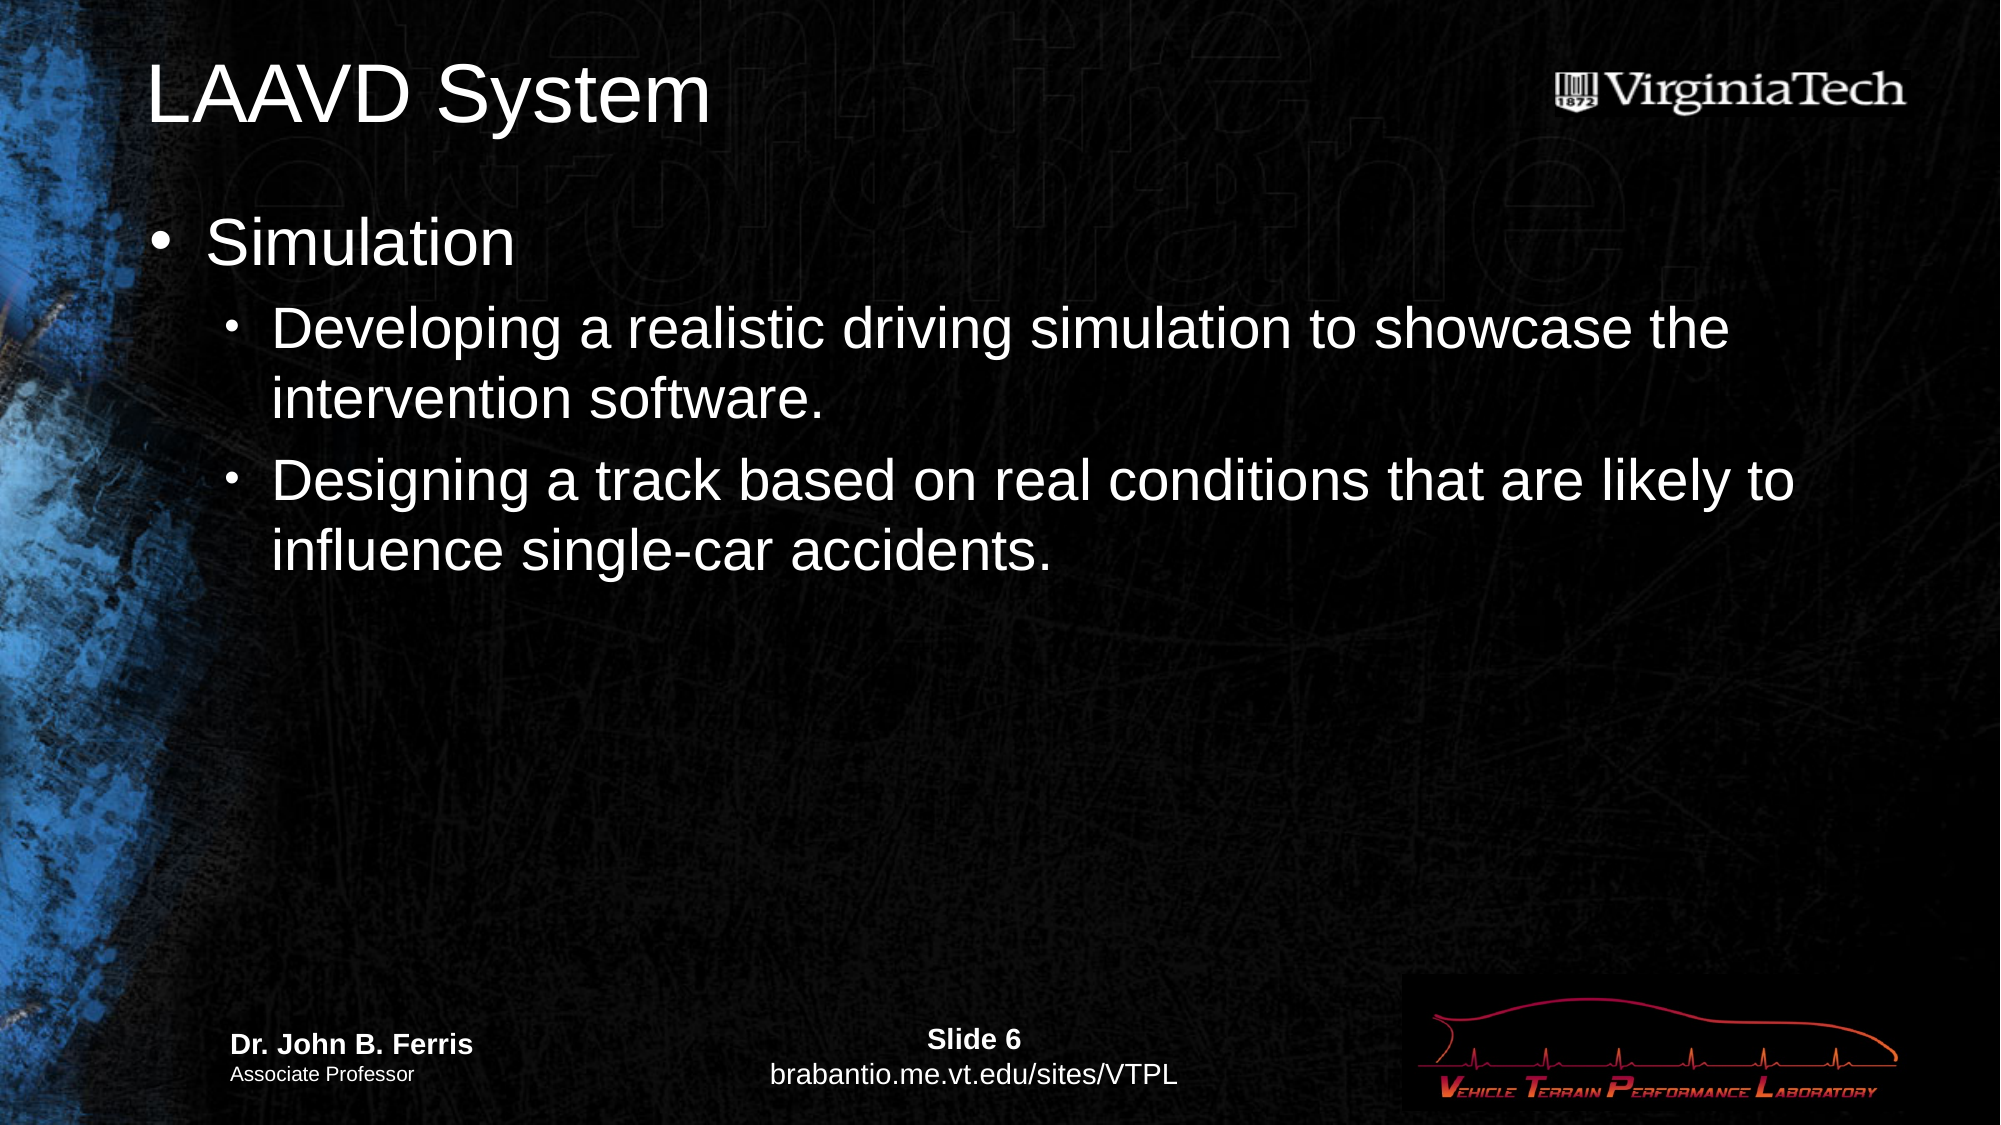

# LAAVD System
Simulation
Developing a realistic driving simulation to showcase the intervention software.
Designing a track based on real conditions that are likely to influence single-car accidents.